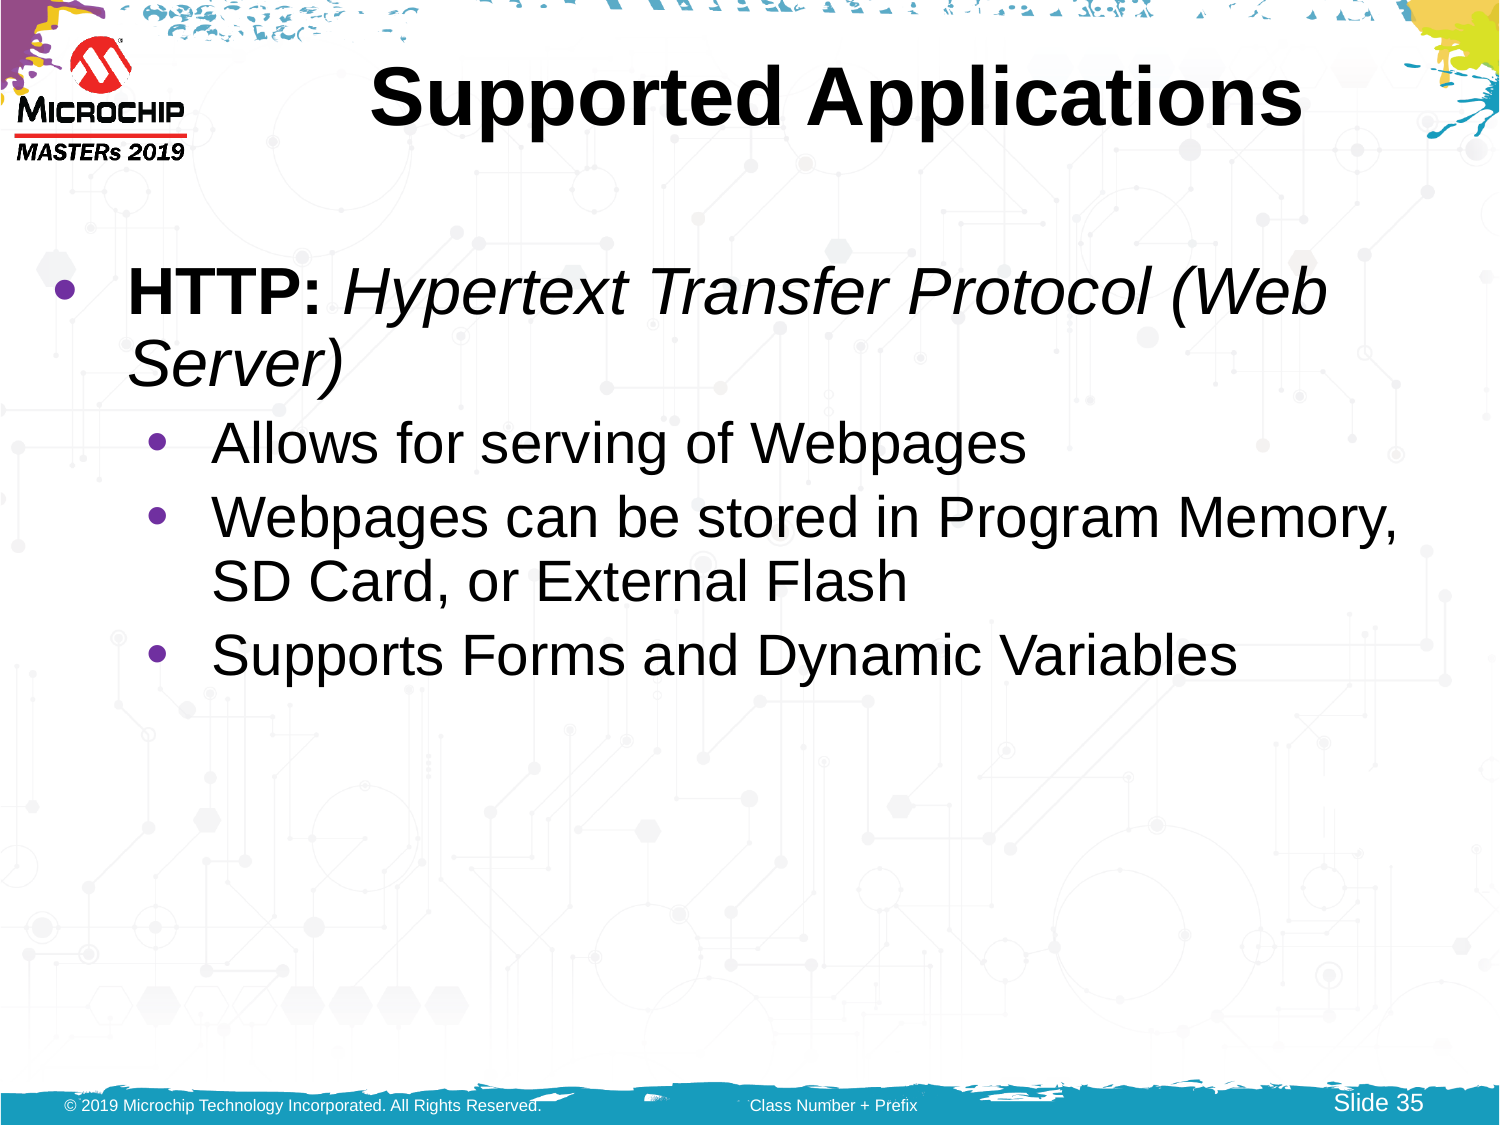

# Supported Applications
HTTP: Hypertext Transfer Protocol (Web Server)
Allows for serving of Webpages
Webpages can be stored in Program Memory, SD Card, or External Flash
Supports Forms and Dynamic Variables